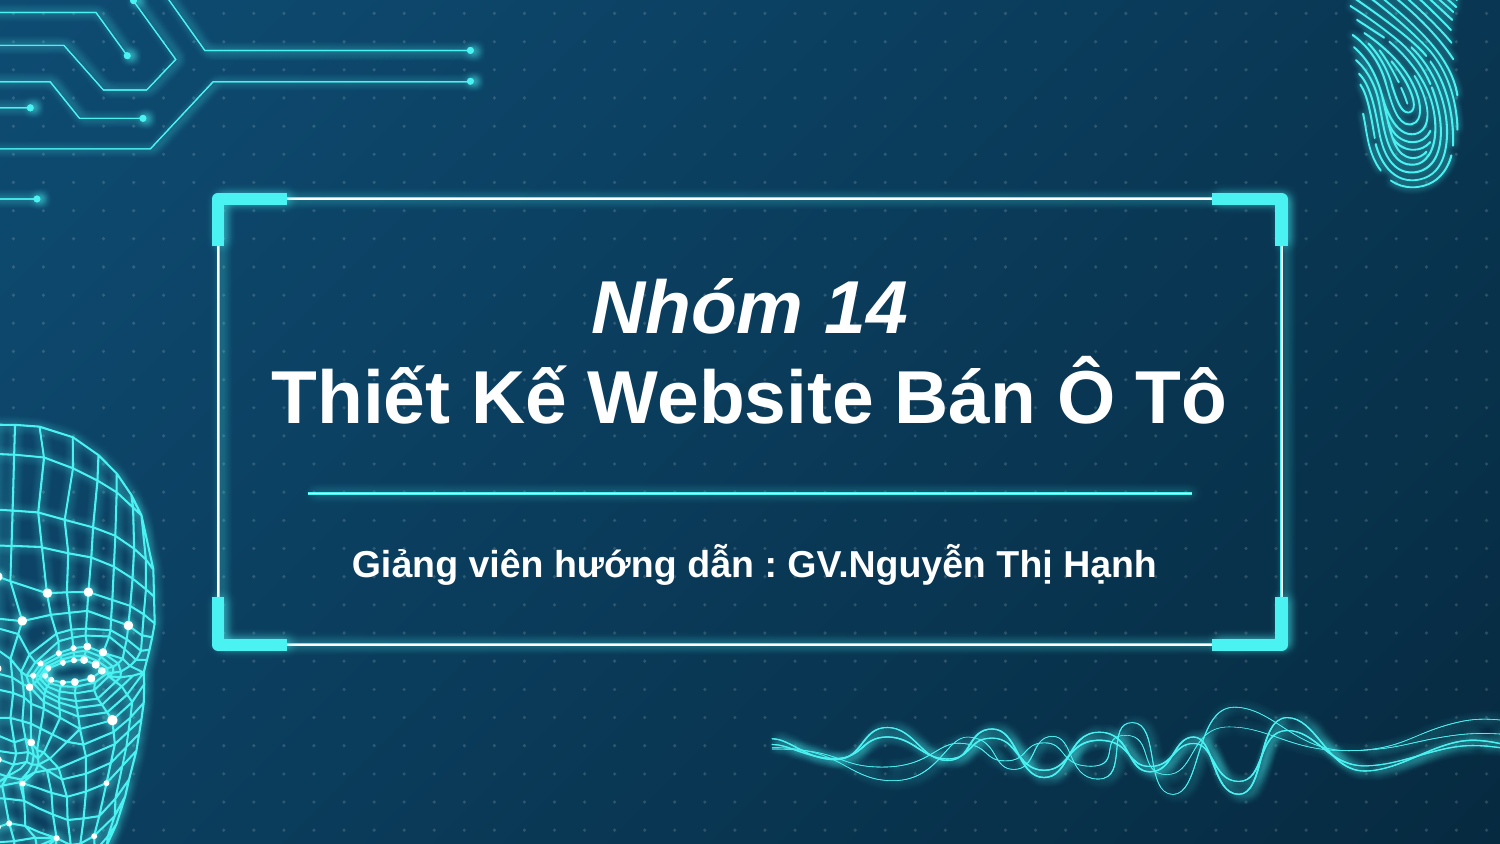

# Nhóm 14 Thiết Kế Website Bán Ô Tô
Giảng viên hướng dẫn : GV.Nguyễn Thị Hạnh